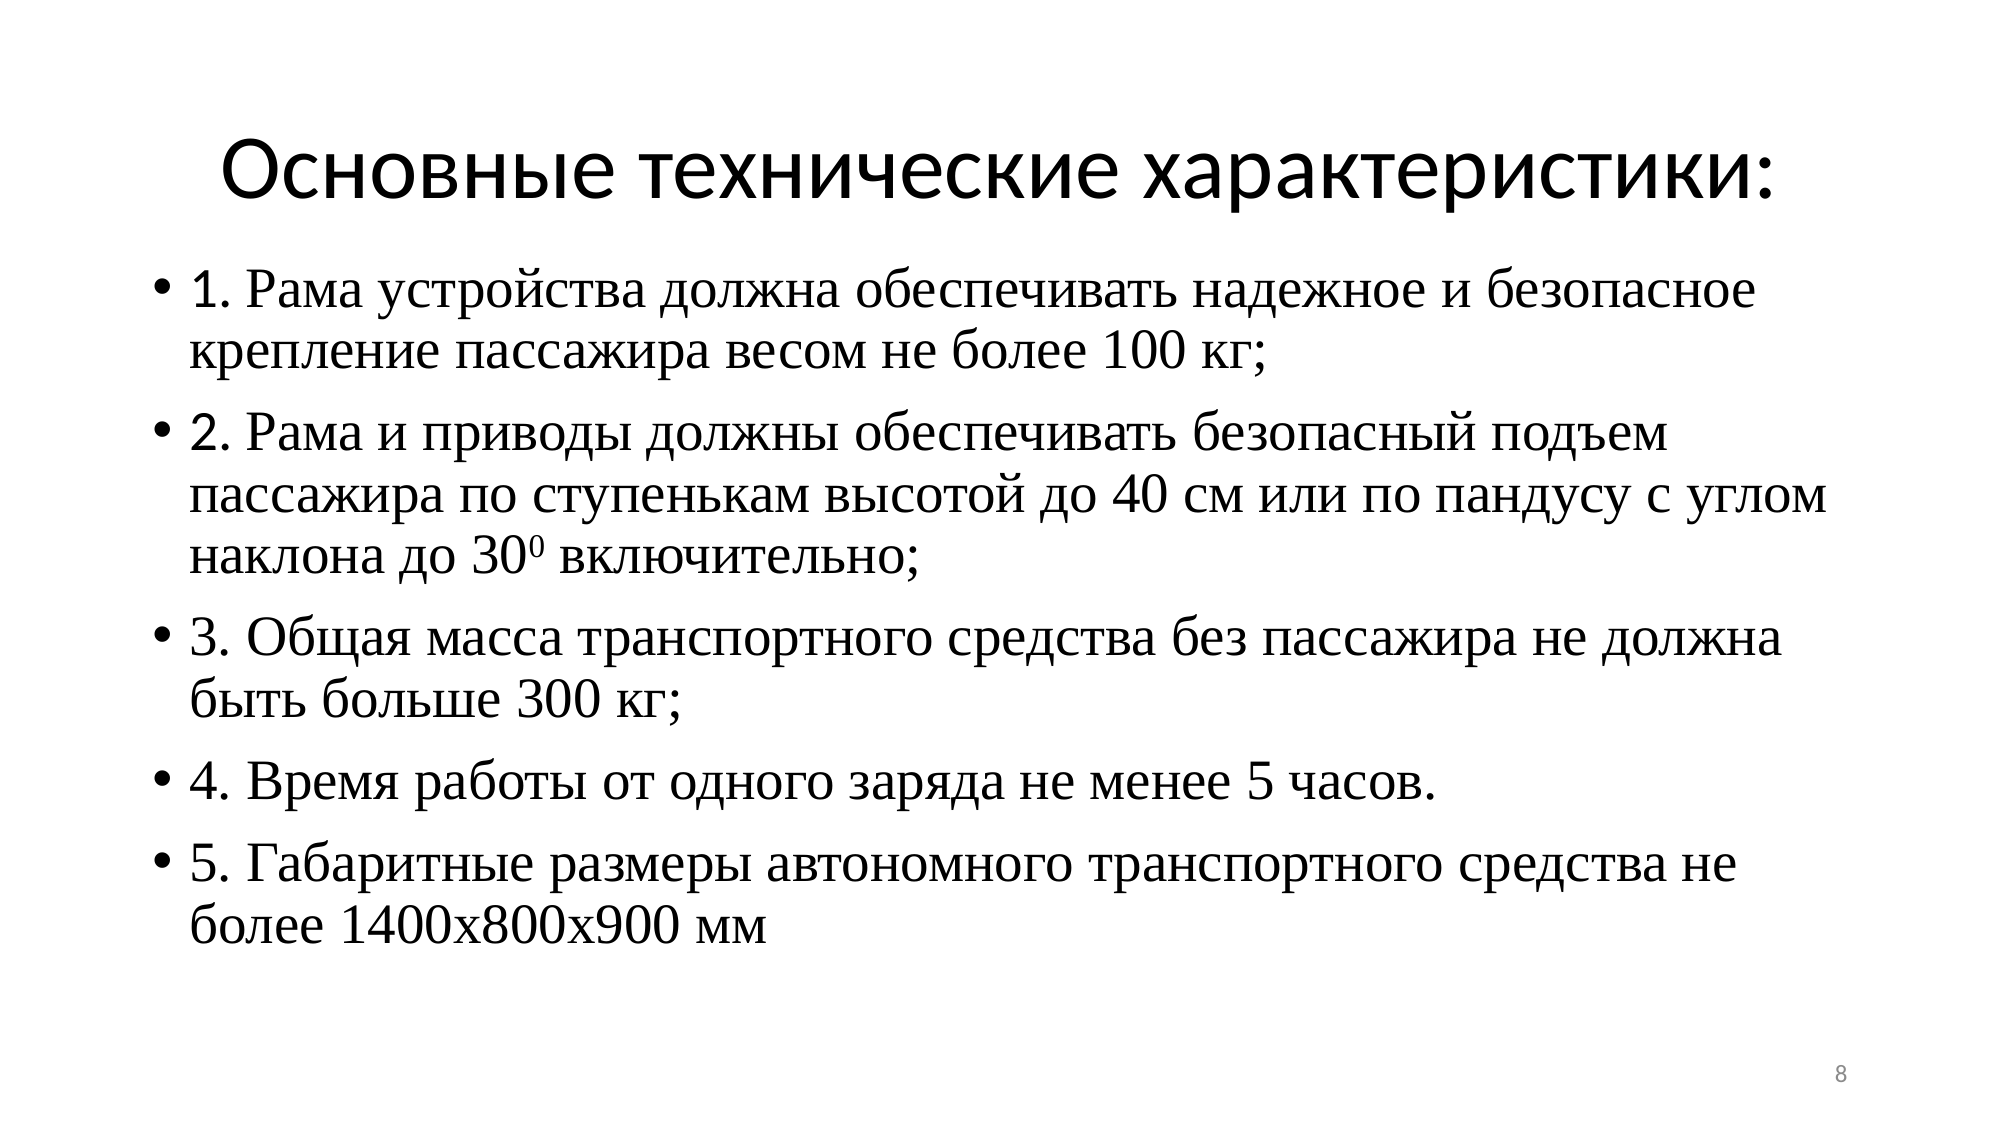

# Основные технические характеристики:
1. Рама устройства должна обеспечивать надежное и безопасное крепление пассажира весом не более 100 кг;
2. Рама и приводы должны обеспечивать безопасный подъем пассажира по ступенькам высотой до 40 см или по пандусу с углом наклона до 300 включительно;
3. Общая масса транспортного средства без пассажира не должна быть больше 300 кг;
4. Время работы от одного заряда не менее 5 часов.
5. Габаритные размеры автономного транспортного средства не более 1400х800х900 мм

8